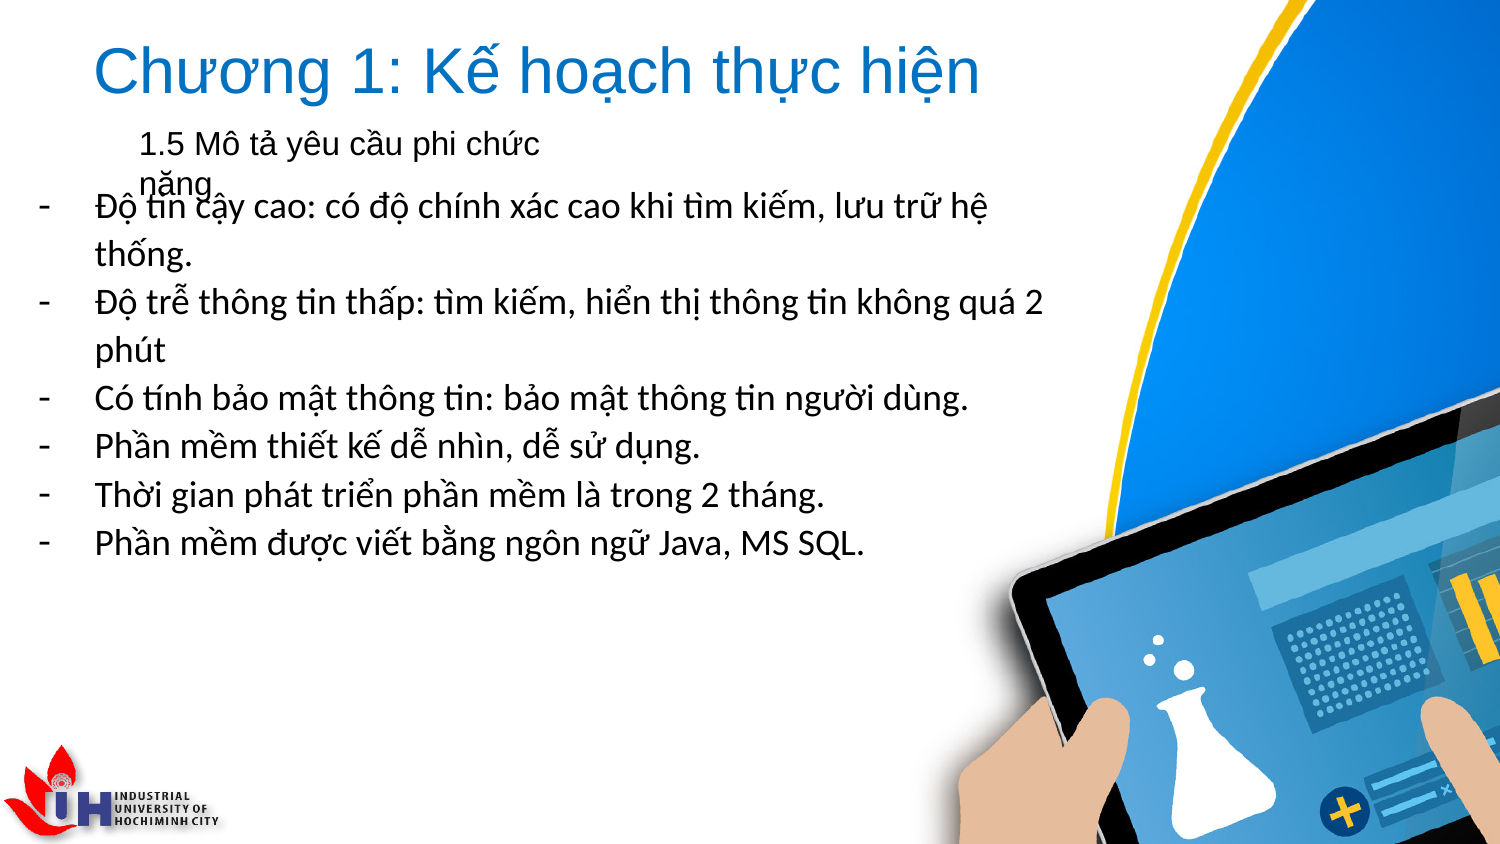

# Chương 1: Kế hoạch thực hiện
1.5 Mô tả yêu cầu phi chức năng
Độ tin cậy cao: có độ chính xác cao khi tìm kiếm, lưu trữ hệ thống.
Độ trễ thông tin thấp: tìm kiếm, hiển thị thông tin không quá 2 phút
Có tính bảo mật thông tin: bảo mật thông tin người dùng.
Phần mềm thiết kế dễ nhìn, dễ sử dụng.
Thời gian phát triển phần mềm là trong 2 tháng.
Phần mềm được viết bằng ngôn ngữ Java, MS SQL.